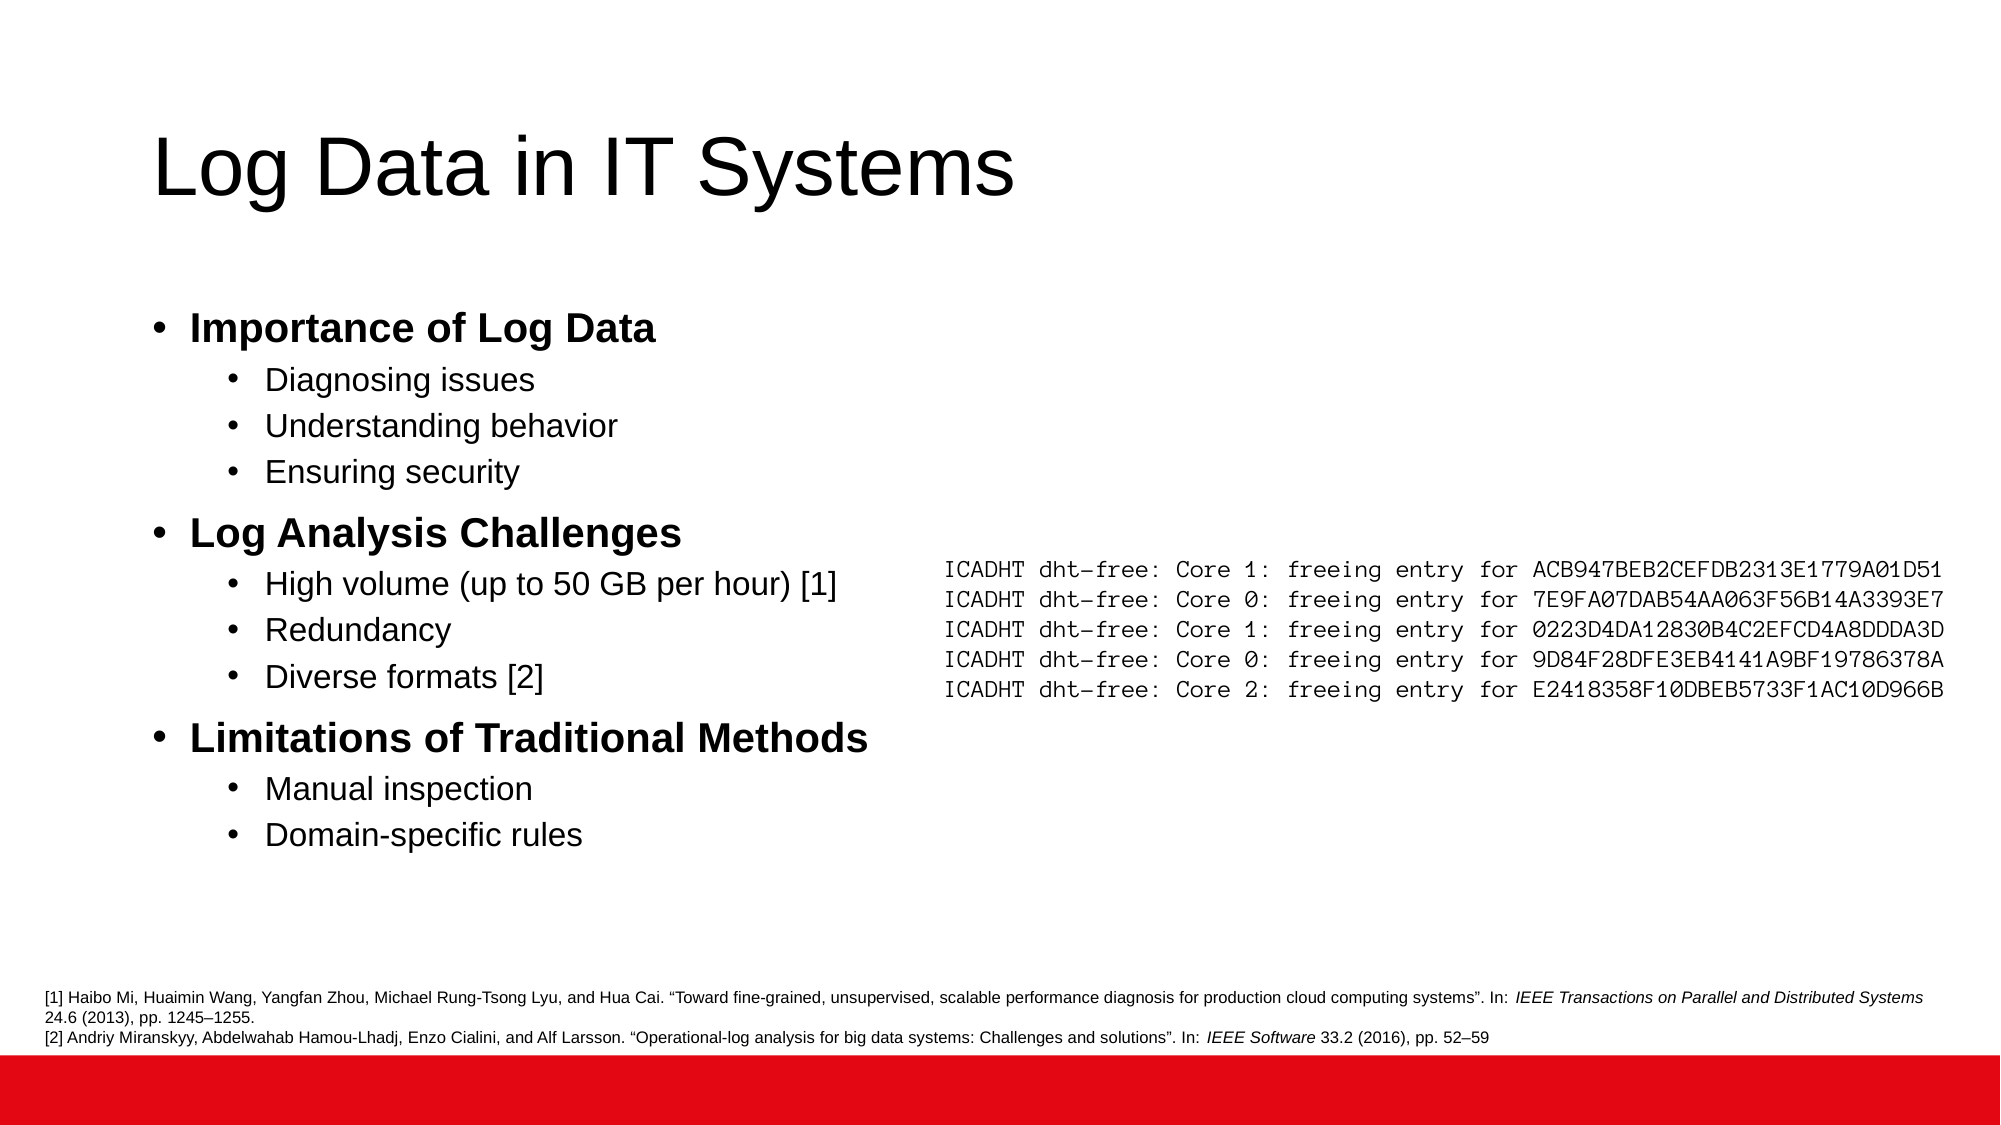

# Log Data in IT Systems
Importance of Log Data
Diagnosing issues
Understanding behavior
Ensuring security
Log Analysis Challenges
High volume (up to 50 GB per hour) [1]
Redundancy
Diverse formats [2]
Limitations of Traditional Methods
Manual inspection
Domain-specific rules
ICADHT dht-free: Core 1: freeing entry for ACB947BEB2CEFDB2313E1779A01D51
ICADHT dht-free: Core 0: freeing entry for 7E9FA07DAB54AA063F56B14A3393E7
ICADHT dht-free: Core 1: freeing entry for 0223D4DA12830B4C2EFCD4A8DDDA3D
ICADHT dht-free: Core 0: freeing entry for 9D84F28DFE3EB4141A9BF19786378A
ICADHT dht-free: Core 2: freeing entry for E2418358F10DBEB5733F1AC10D966B
[1] Haibo Mi, Huaimin Wang, Yangfan Zhou, Michael Rung-Tsong Lyu, and Hua Cai. “Toward fine-grained, unsupervised, scalable performance diagnosis for production cloud computing systems”. In: IEEE Transactions on Parallel and Distributed Systems 24.6 (2013), pp. 1245–1255.
[2] Andriy Miranskyy, Abdelwahab Hamou-Lhadj, Enzo Cialini, and Alf Larsson. “Operational-log analysis for big data systems: Challenges and solutions”. In: IEEE Software 33.2 (2016), pp. 52–59

Enhancing Log Analytics with Generative AI – Edin Guso
4